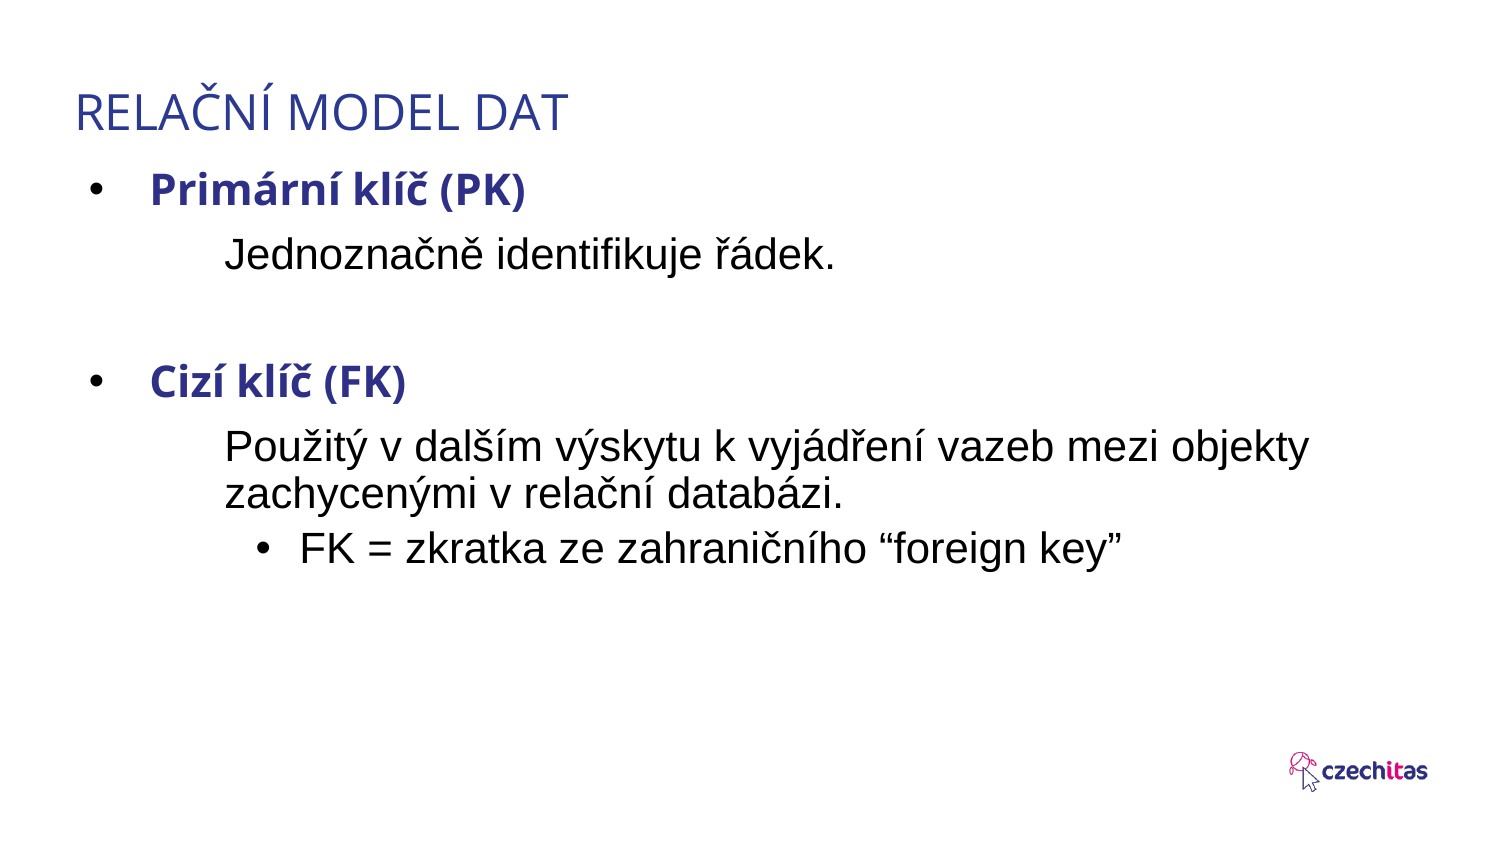

# RELAČNÍ MODEL DAT
Primární klíč (PK)
Jednoznačně identifikuje řádek.

Cizí klíč (FK)
Použitý v dalším výskytu k vyjádření vazeb mezi objekty zachycenými v relační databázi.
FK = zkratka ze zahraničního “foreign key”